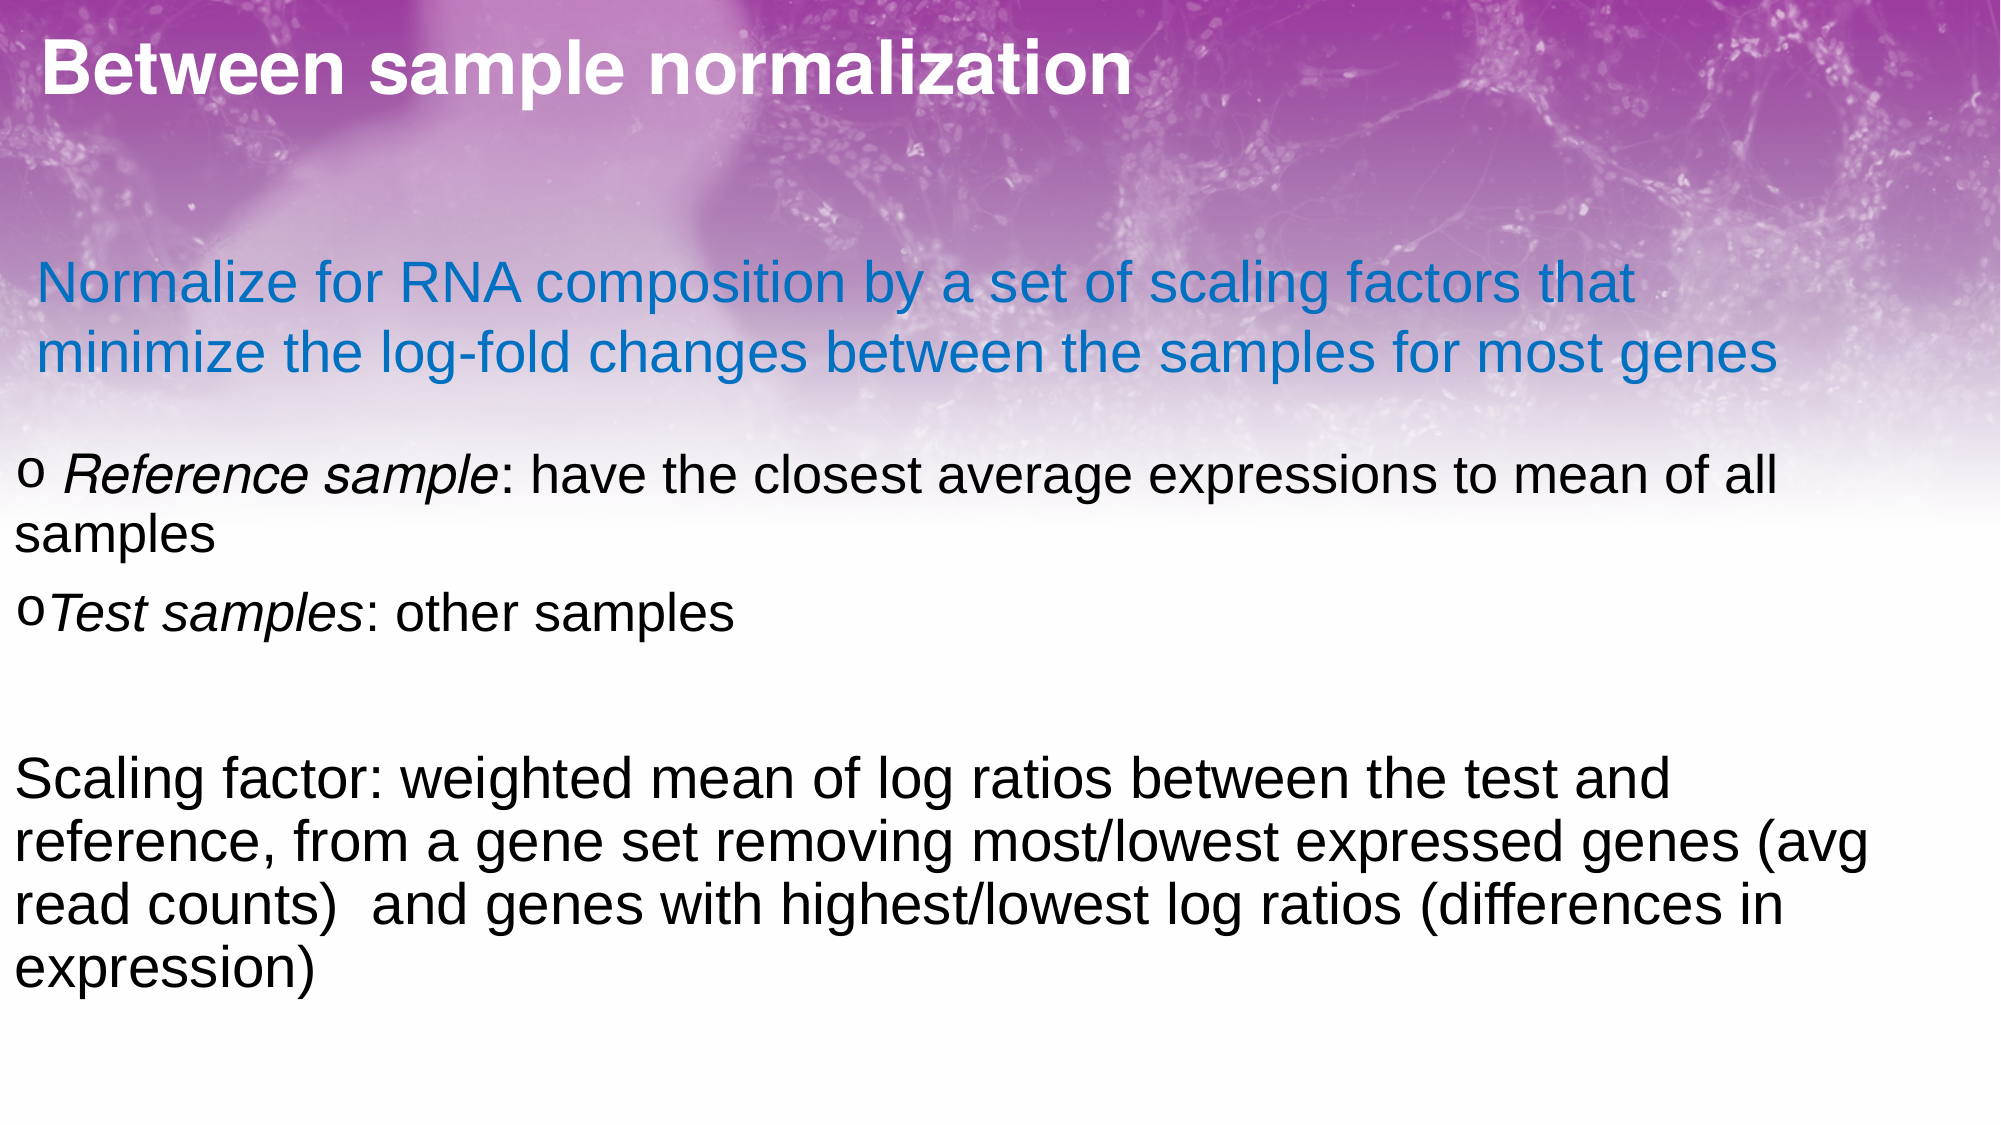

Between sample normalization
Normalize for RNA composition by a set of scaling factors that minimize the log-fold changes between the samples for most genes
 Reference sample: have the closest average expressions to mean of all   samples
Test samples: other samples

Scaling factor: weighted mean of log ratios between the test and reference, from a gene set removing most/lowest expressed genes (avg read counts)  and genes with highest/lowest log ratios (differences in expression)